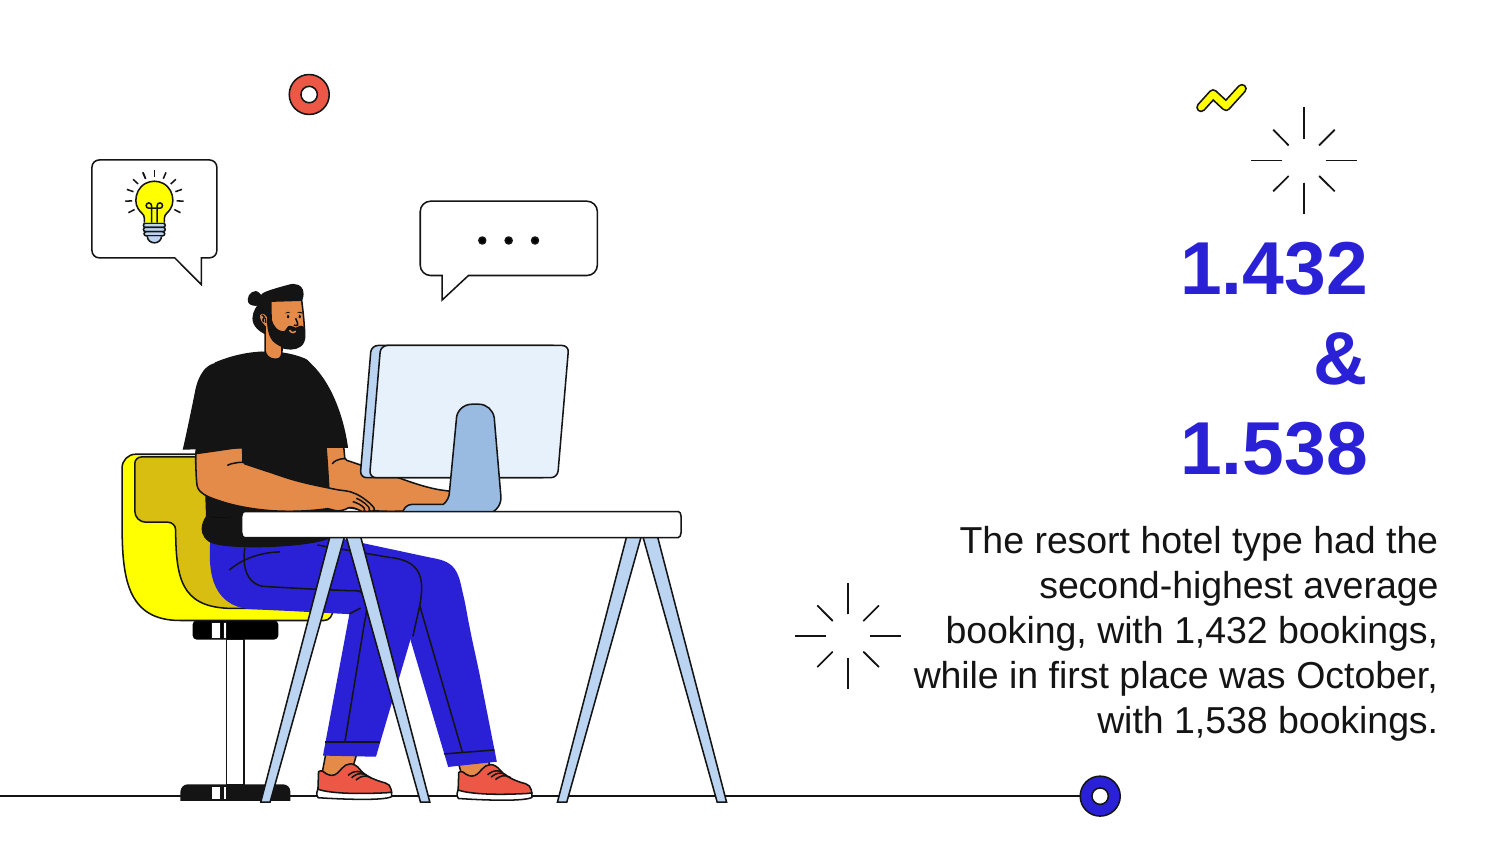

# 1.432 & 1.538
The resort hotel type had the second-highest average booking, with 1,432 bookings, while in first place was October, with 1,538 bookings.